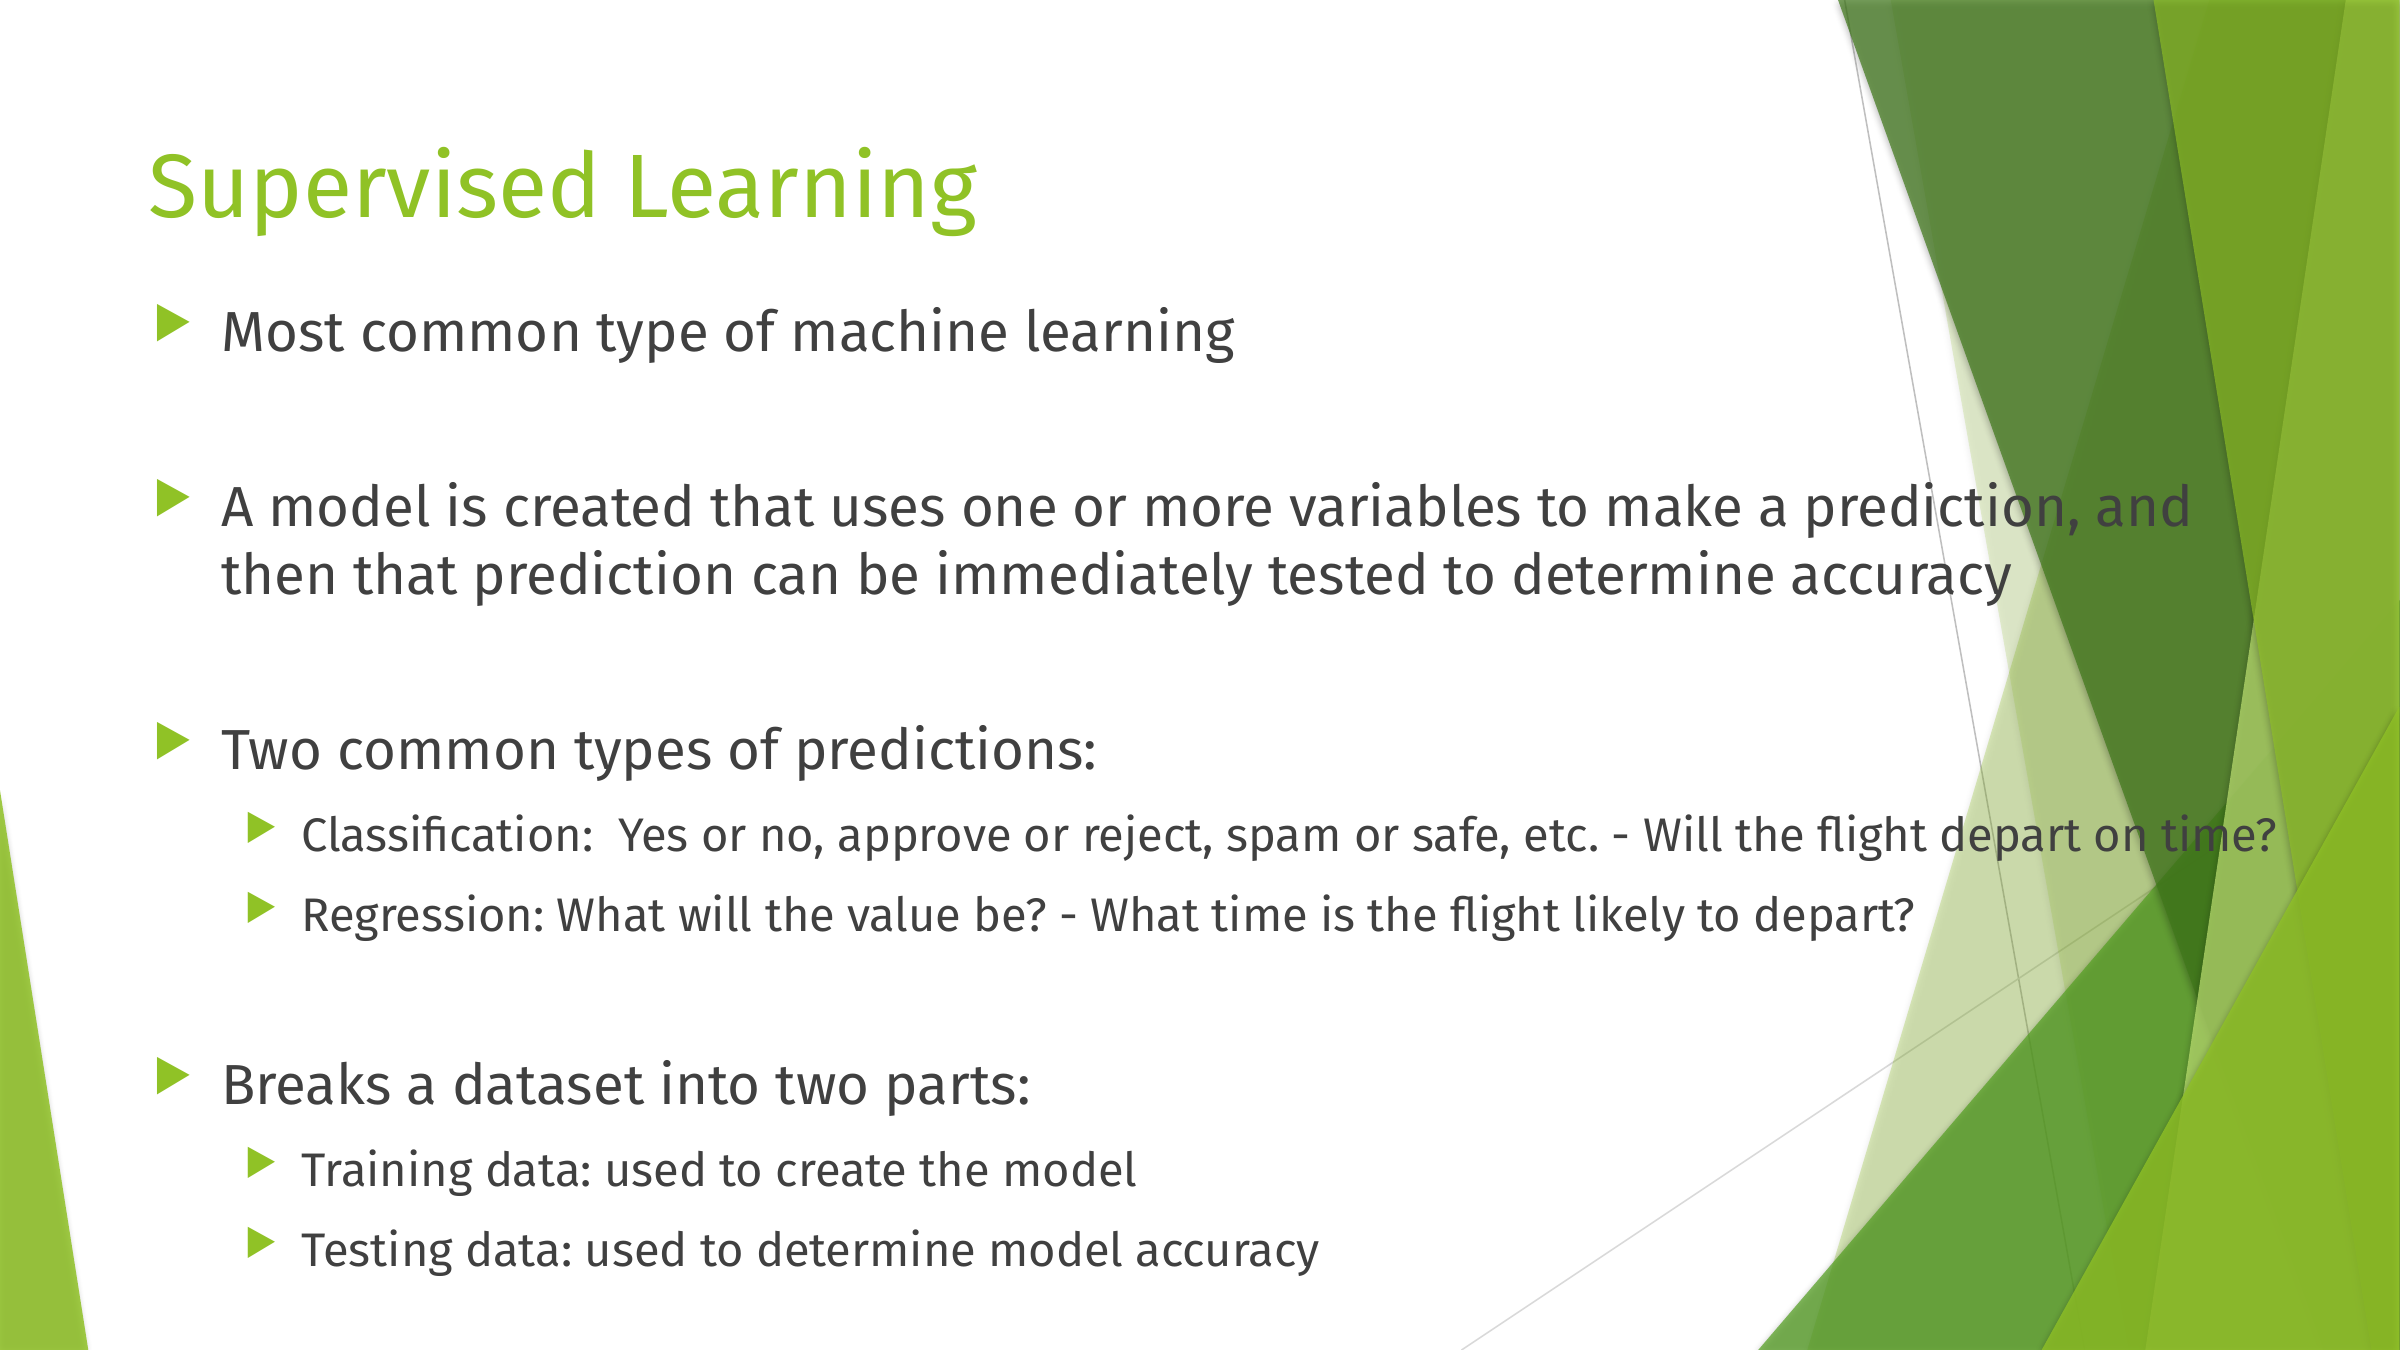

# Supervised Learning
Most common type of machine learning

A model is created that uses one or more variables to make a prediction, and then that prediction can be immediately tested to determine accuracy

Two common types of predictions:
Classification:  Yes or no, approve or reject, spam or safe, etc. - Will the flight depart on time?
Regression: What will the value be? - What time is the flight likely to depart?

Breaks a dataset into two parts:
Training data: used to create the model
Testing data: used to determine model accuracy